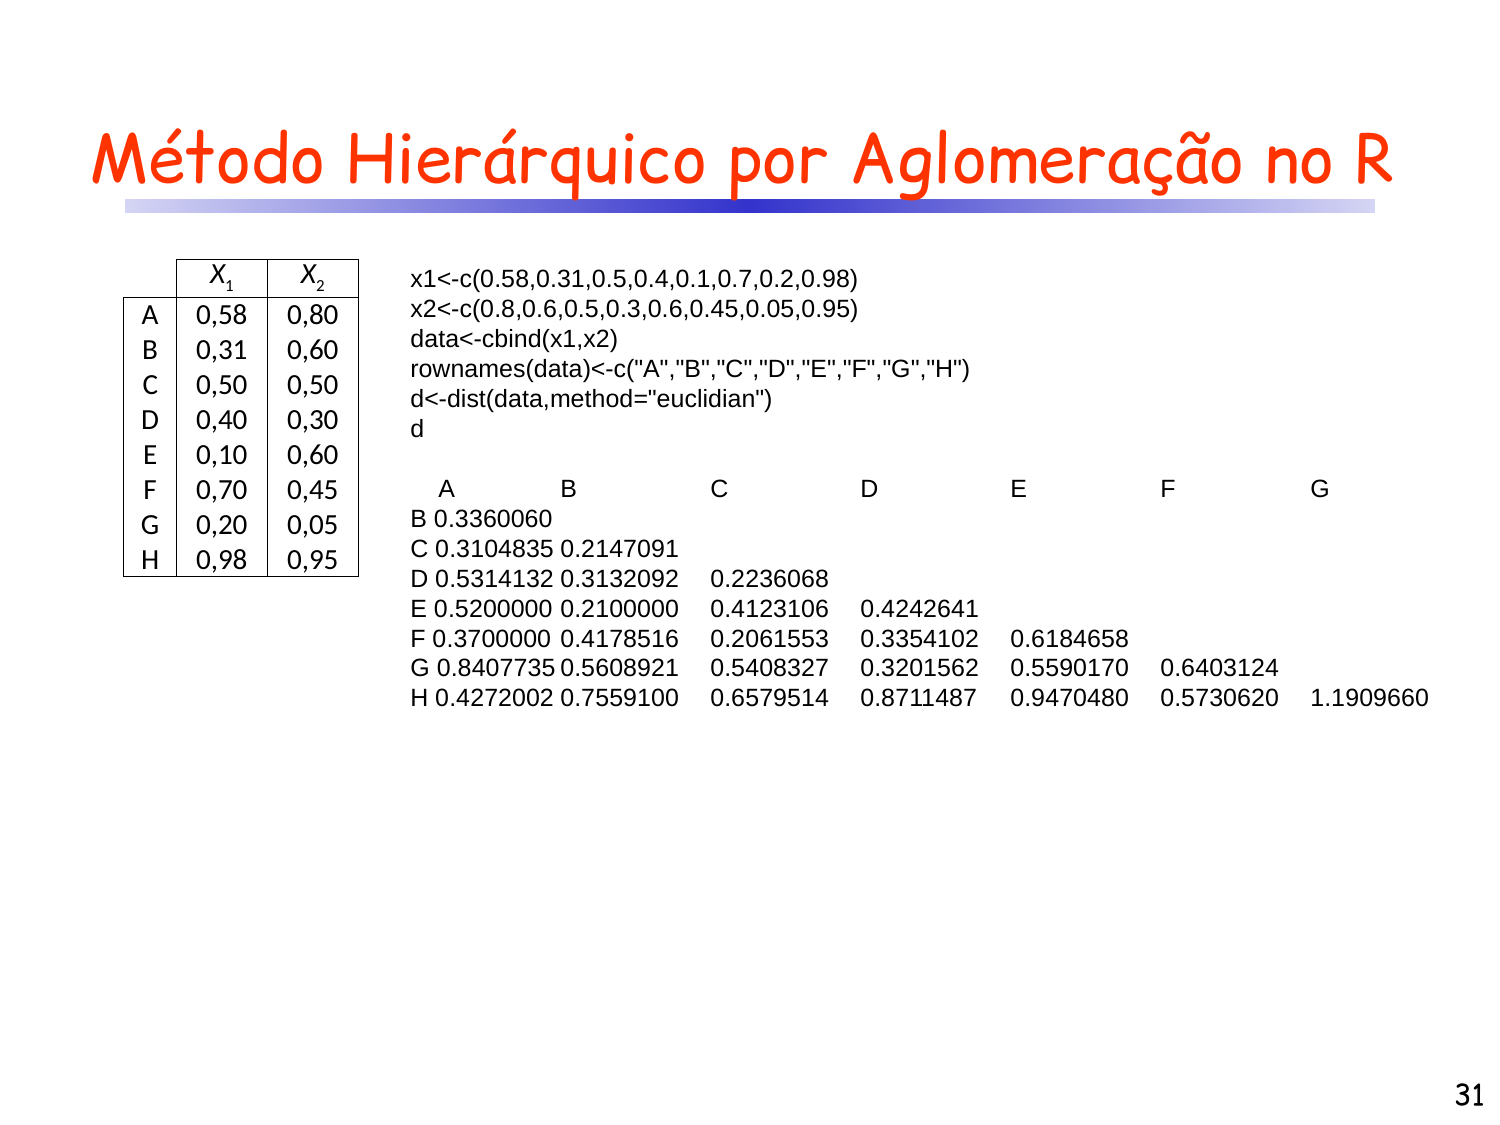

# Método Hierárquico por Aglomeração no R
x1<-c(0.58,0.31,0.5,0.4,0.1,0.7,0.2,0.98)
x2<-c(0.8,0.6,0.5,0.3,0.6,0.45,0.05,0.95)
data<-cbind(x1,x2)
rownames(data)<-c("A","B","C","D","E","F","G","H")
d<-dist(data,method="euclidian")
d

    A	B	C	D	E	F	G
B 0.3360060
C 0.3104835	0.2147091
D 0.5314132	0.3132092	0.2236068
E 0.5200000	0.2100000	0.4123106	0.4242641
F 0.3700000	0.4178516	0.2061553	0.3354102	0.6184658
G 0.8407735	0.5608921	0.5408327	0.3201562	0.5590170	0.6403124
H 0.4272002	0.7559100	0.6579514	0.8711487	0.9470480	0.5730620	1.1909660
|  | X1 | X2 |
| --- | --- | --- |
| A | 0,58 | 0,80 |
| B | 0,31 | 0,60 |
| C | 0,50 | 0,50 |
| D | 0,40 | 0,30 |
| E | 0,10 | 0,60 |
| F | 0,70 | 0,45 |
| G | 0,20 | 0,05 |
| H | 0,98 | 0,95 |
31